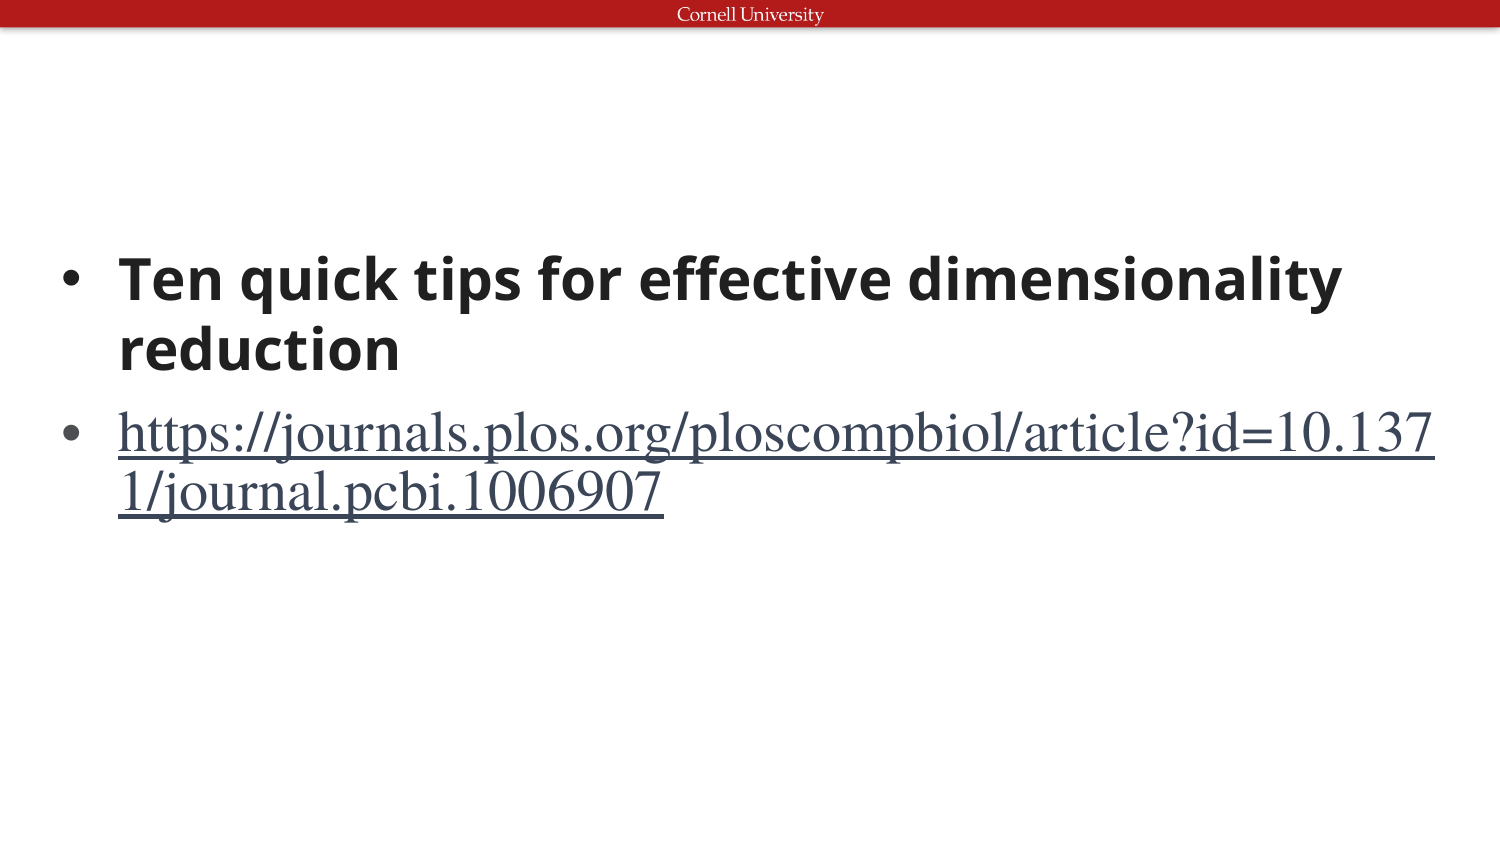

#
Ten quick tips for effective dimensionality reduction
https://journals.plos.org/ploscompbiol/article?id=10.1371/journal.pcbi.1006907